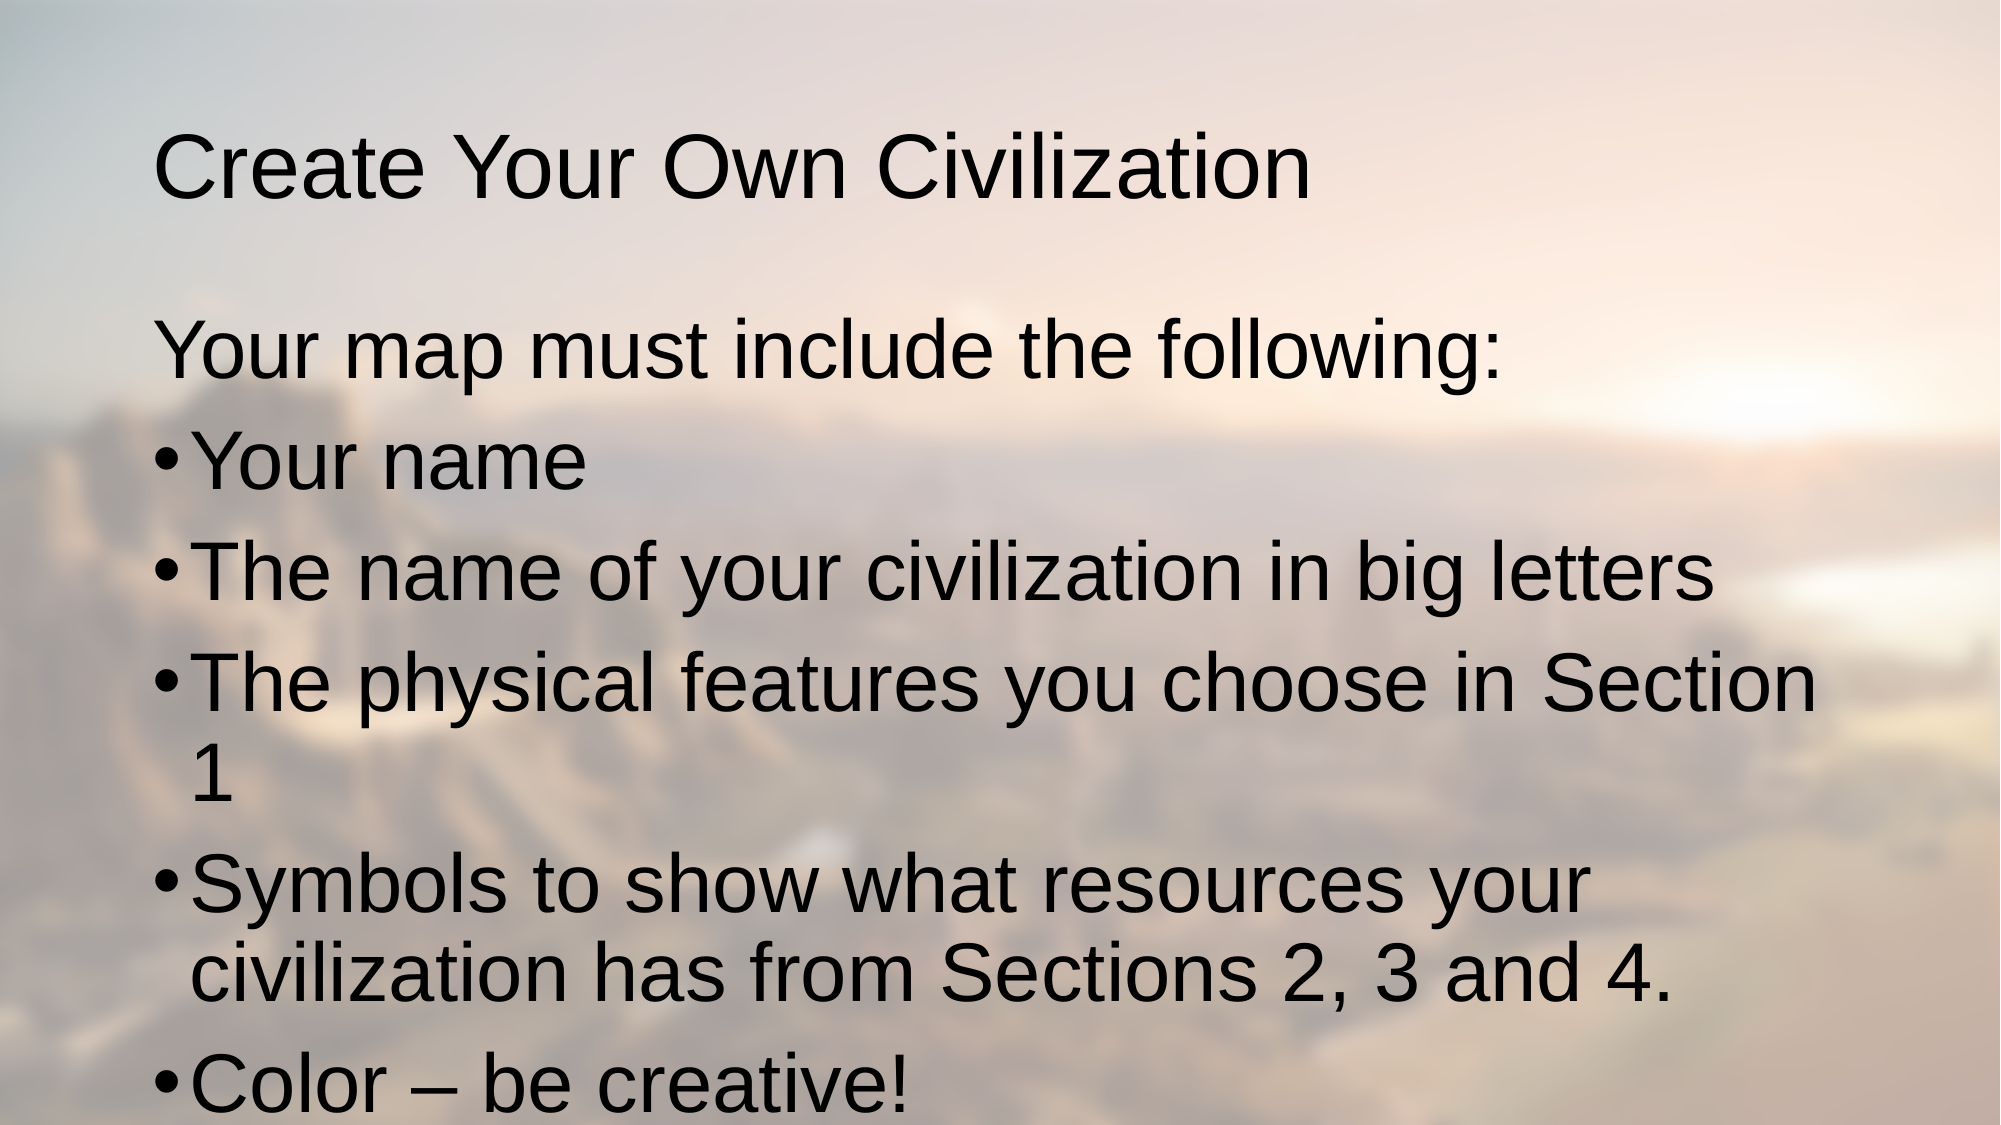

# Create Your Own Civilization
Your map must include the following:
Your name
The name of your civilization in big letters
The physical features you choose in Section 1
Symbols to show what resources your civilization has from Sections 2, 3 and 4.
Color – be creative!